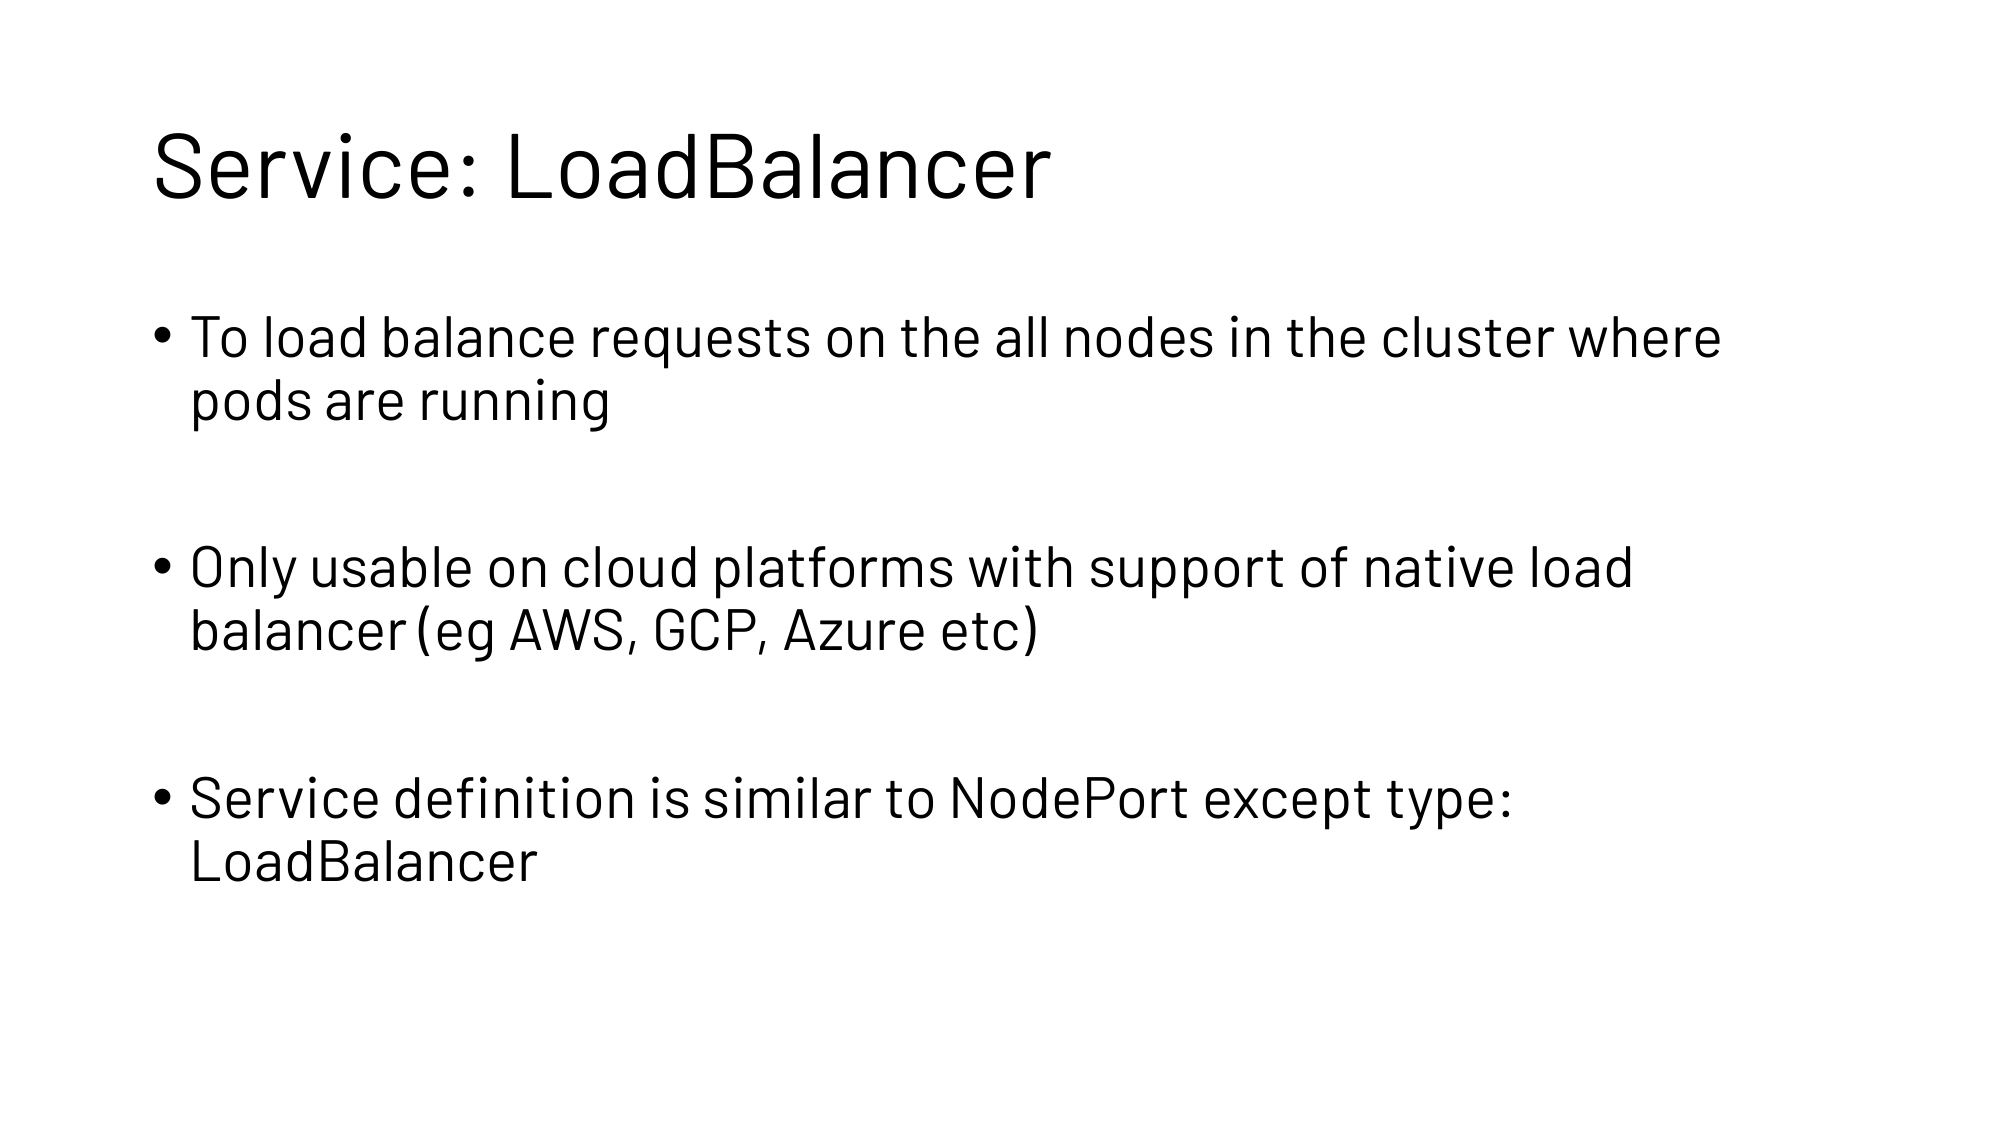

# Service: LoadBalancer
To load balance requests on the all nodes in the cluster where pods are running

Only usable on cloud platforms with support of native load balancer (eg AWS, GCP, Azure etc)

Service definition is similar to NodePort except type: LoadBalancer